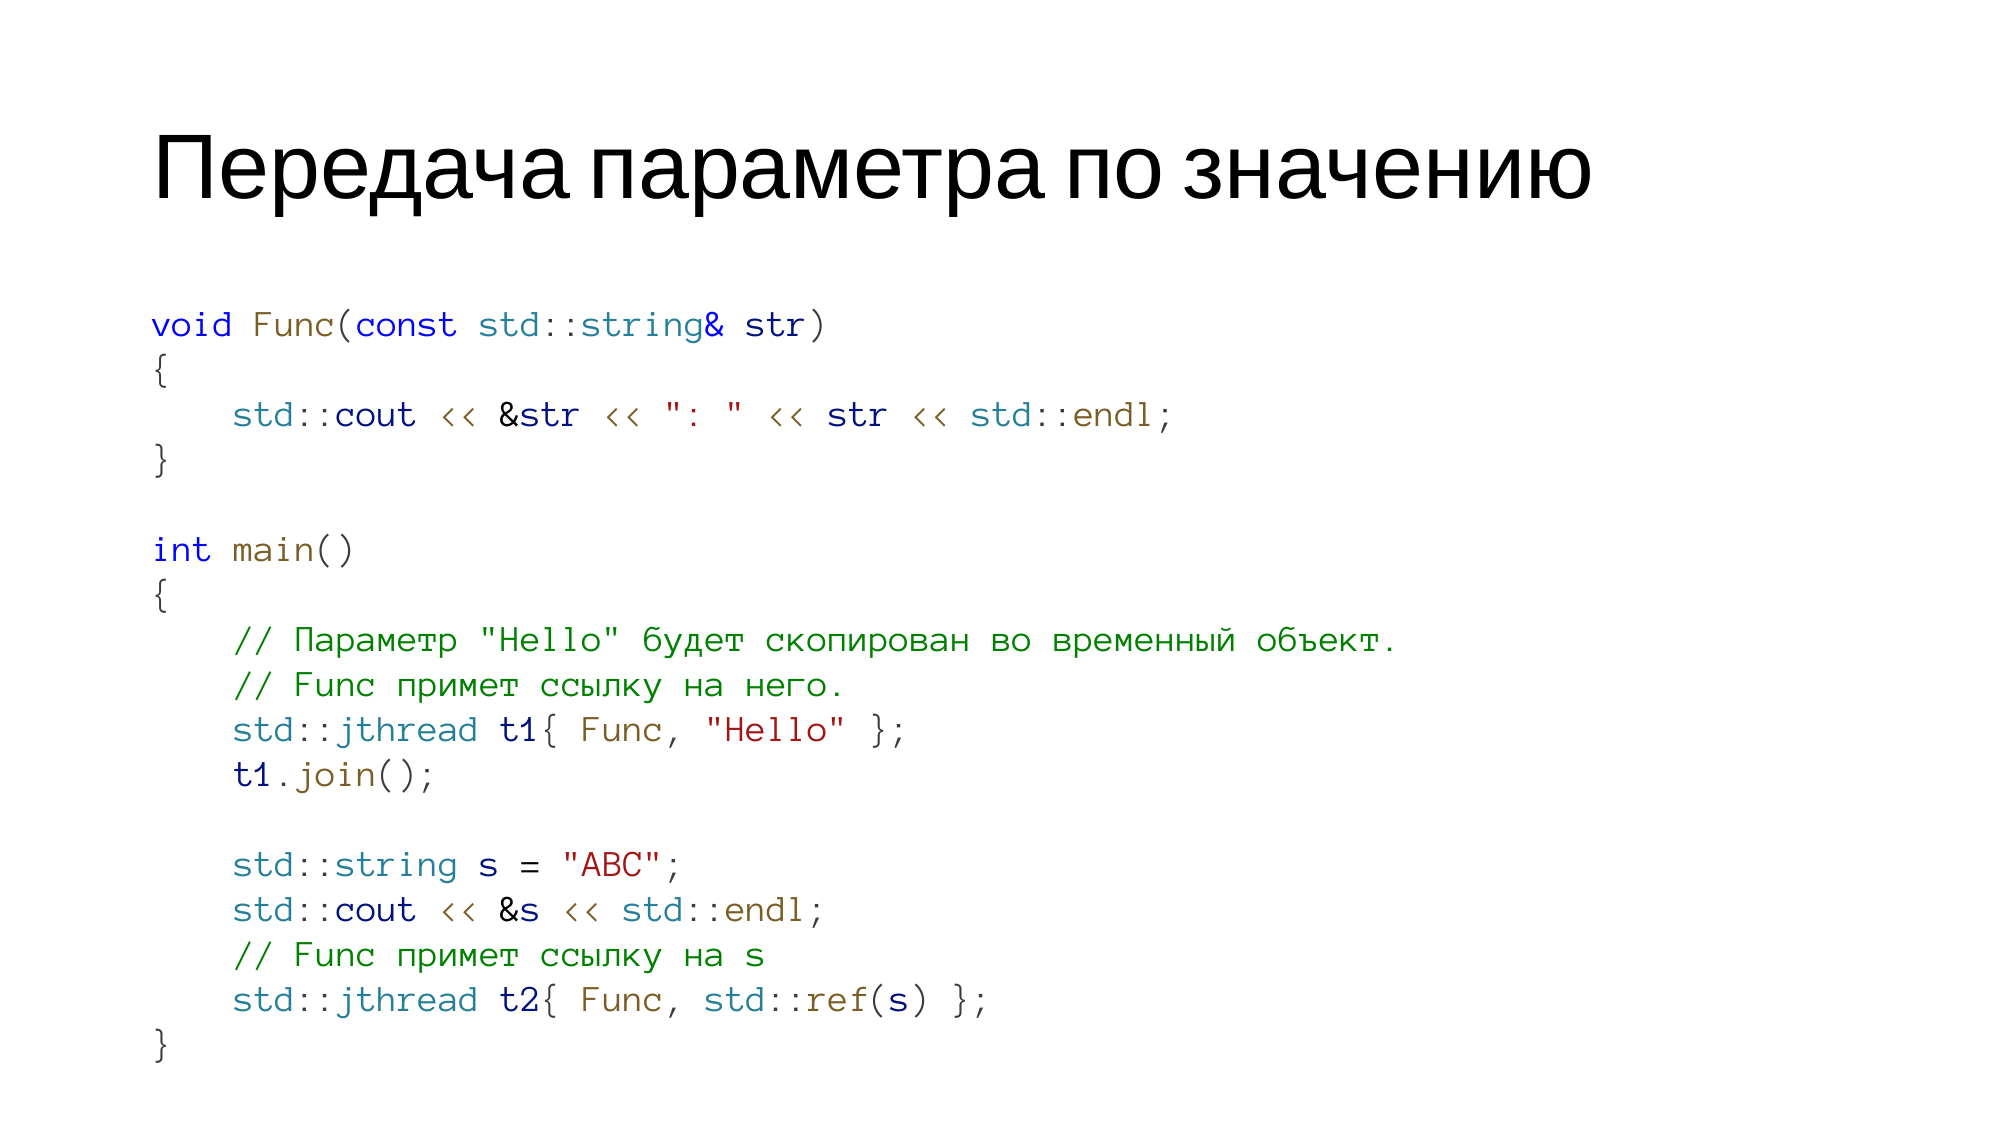

# Передача параметра по значению
void Func(const std::string& str)
{
    std::cout << &str << ": " << str << std::endl;
}
int main()
{
    // Параметр "Hello" будет скопирован во временный объект.
    // Func примет ссылку на него.
    std::jthread t1{ Func, "Hello" };
    t1.join();
    std::string s = "ABC";
    std::cout << &s << std::endl;
    // Func примет ссылку на s
    std::jthread t2{ Func, std::ref(s) };
}